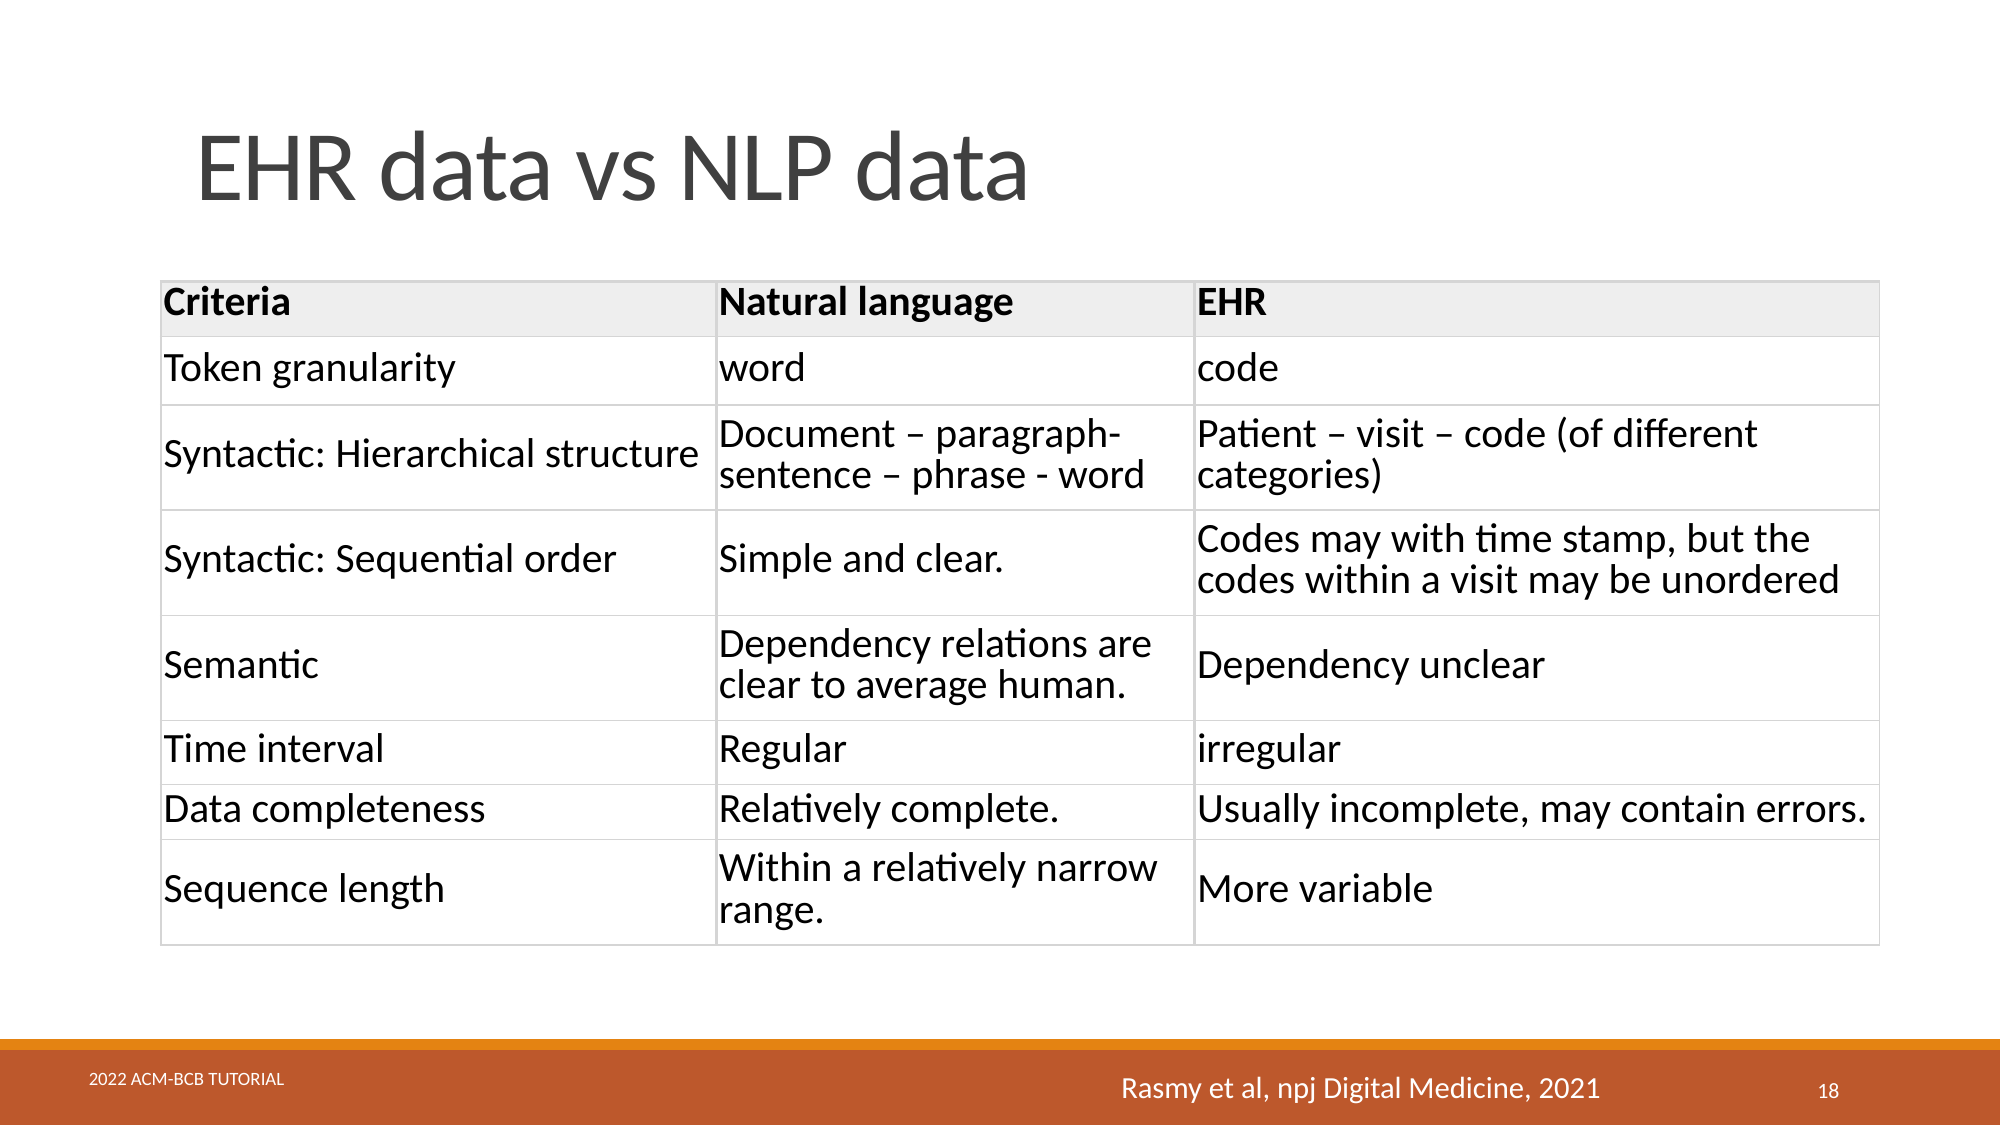

# EHR data vs NLP data
| Criteria | Natural language | EHR |
| --- | --- | --- |
| Token granularity | word | code |
| Syntactic: Hierarchical structure | Document – paragraph- sentence – phrase - word | Patient – visit – code (of different categories) |
| Syntactic: Sequential order | Simple and clear. | Codes may with time stamp, but the codes within a visit may be unordered |
| Semantic | Dependency relations are clear to average human. | Dependency unclear |
| Time interval | Regular | irregular |
| Data completeness | Relatively complete. | Usually incomplete, may contain errors. |
| Sequence length | Within a relatively narrow range. | More variable |
18
Rasmy et al, npj Digital Medicine, 2021
2022 ACM-BCB Tutorial